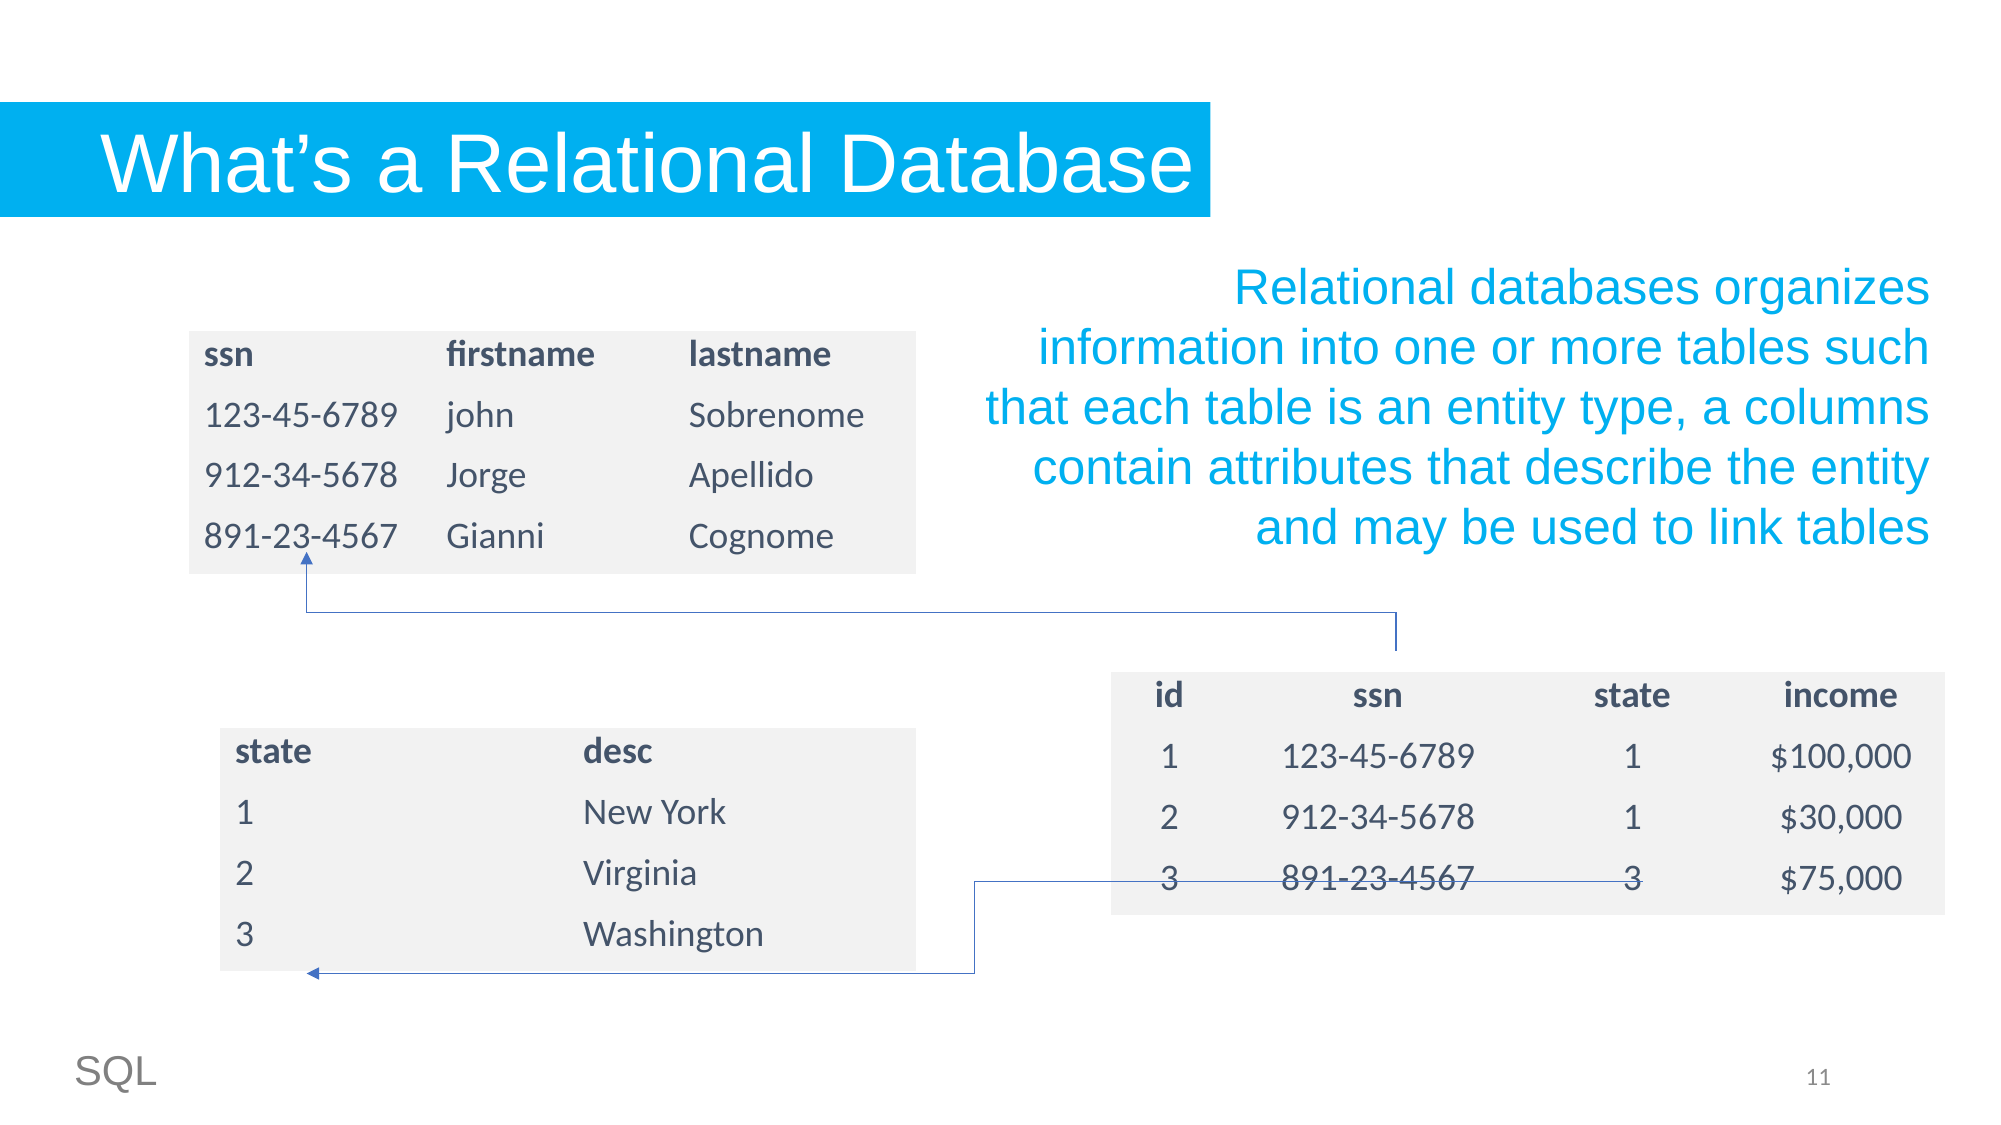

What’s a Relational Database
Relational databases organizes information into one or more tables such that each table is an entity type, a columns contain attributes that describe the entity and may be used to link tables
| ssn | firstname | lastname |
| --- | --- | --- |
| 123-45-6789 | john | Sobrenome |
| 912-34-5678 | Jorge | Apellido |
| 891-23-4567 | Gianni | Cognome |

| id | ssn | state | income |
| --- | --- | --- | --- |
| 1 | 123-45-6789 | 1 | $100,000 |
| 2 | 912-34-5678 | 1 | $30,000 |
| 3 | 891-23-4567 | 3 | $75,000 |
| state | desc |
| --- | --- |
| 1 | New York |
| 2 | Virginia |
| 3 | Washington |

SQL
11